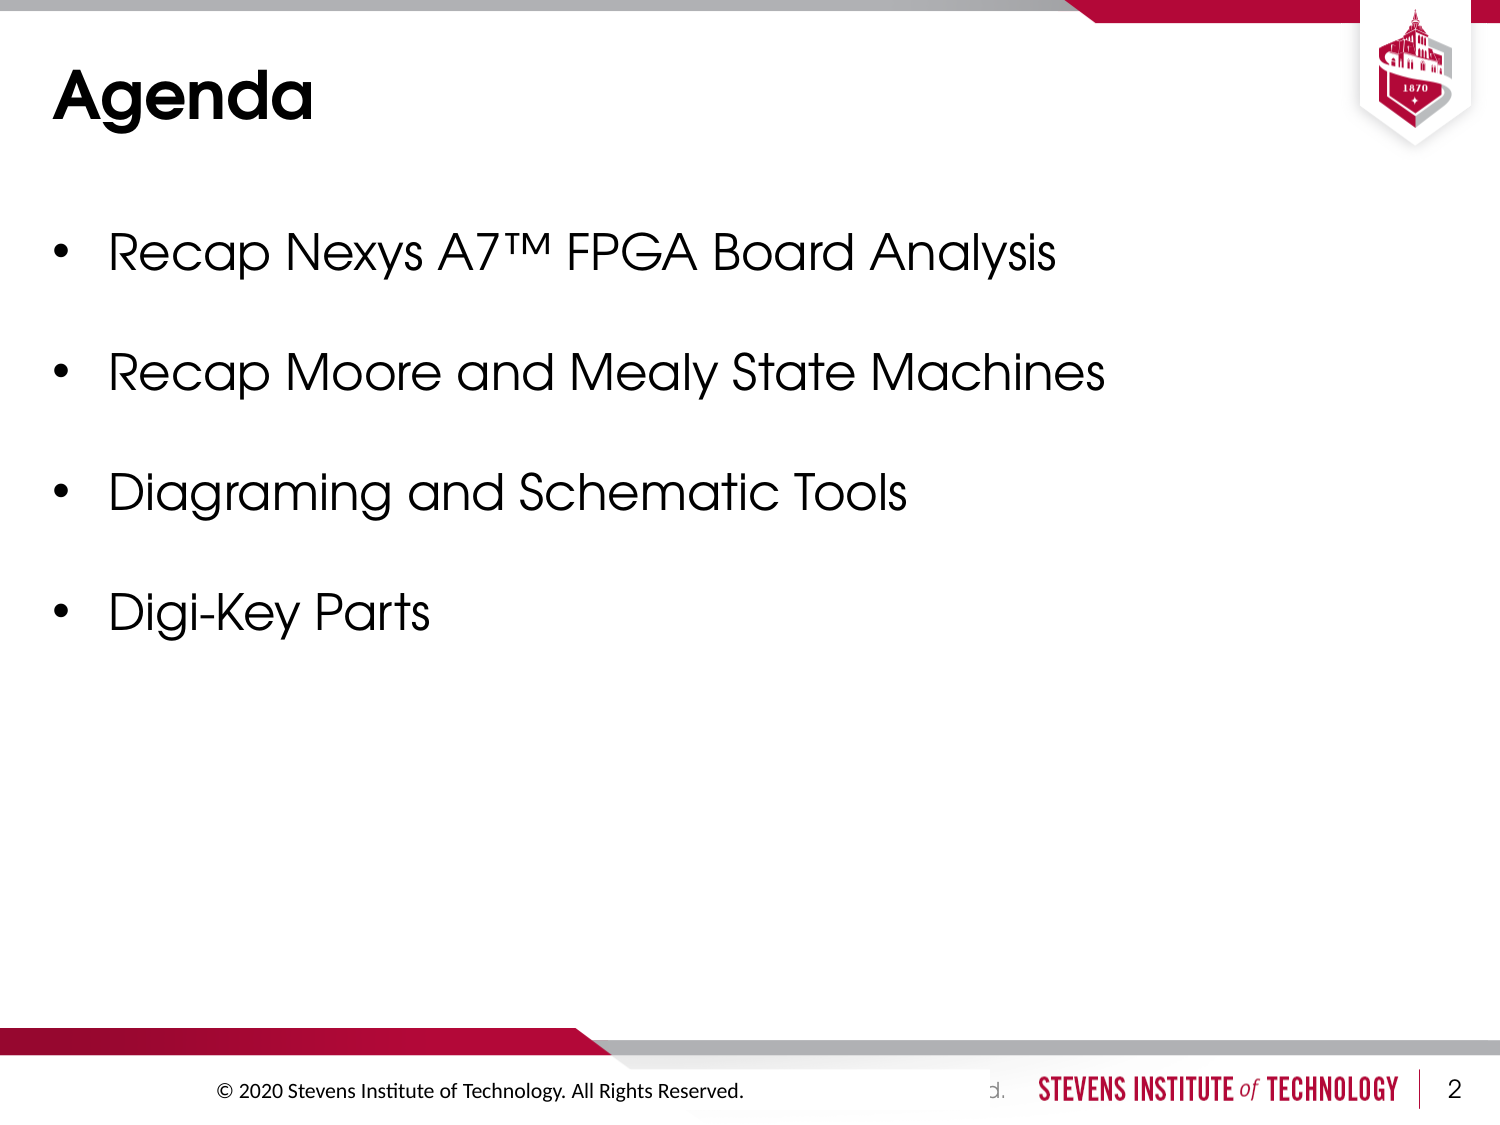

# Agenda
Recap Nexys A7™ FPGA Board Analysis

Recap Moore and Mealy State Machines

Diagraming and Schematic Tools

Digi-Key Parts

2
© 2015 Stevens Institute of Technology. All Rights Reserved.
© 2020 Stevens Institute of Technology. All Rights Reserved.